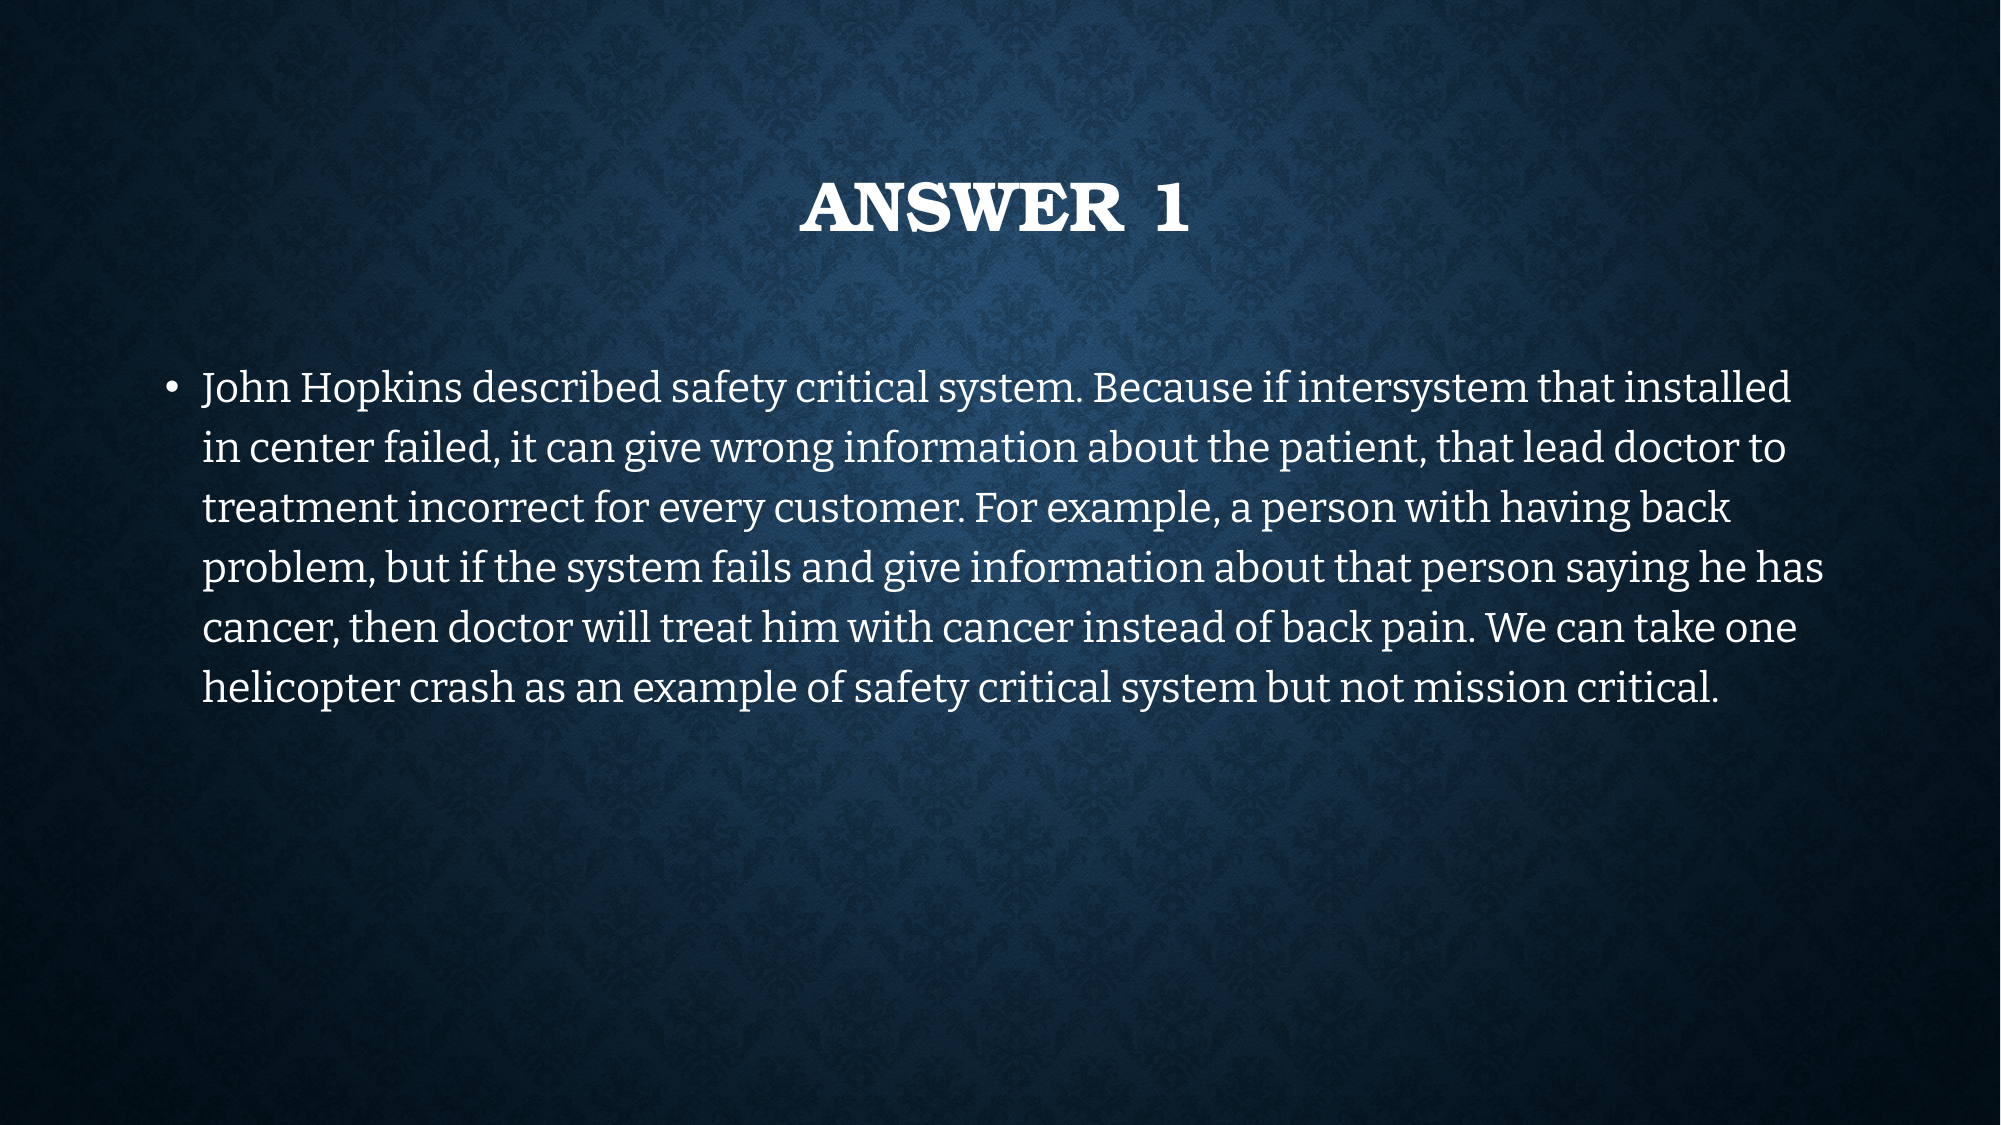

Answer 1
John Hopkins described safety critical system. Because if intersystem that installed in center failed, it can give wrong information about the patient, that lead doctor to treatment incorrect for every customer. For example, a person with having back problem, but if the system fails and give information about that person saying he has cancer, then doctor will treat him with cancer instead of back pain. We can take one helicopter crash as an example of safety critical system but not mission critical.